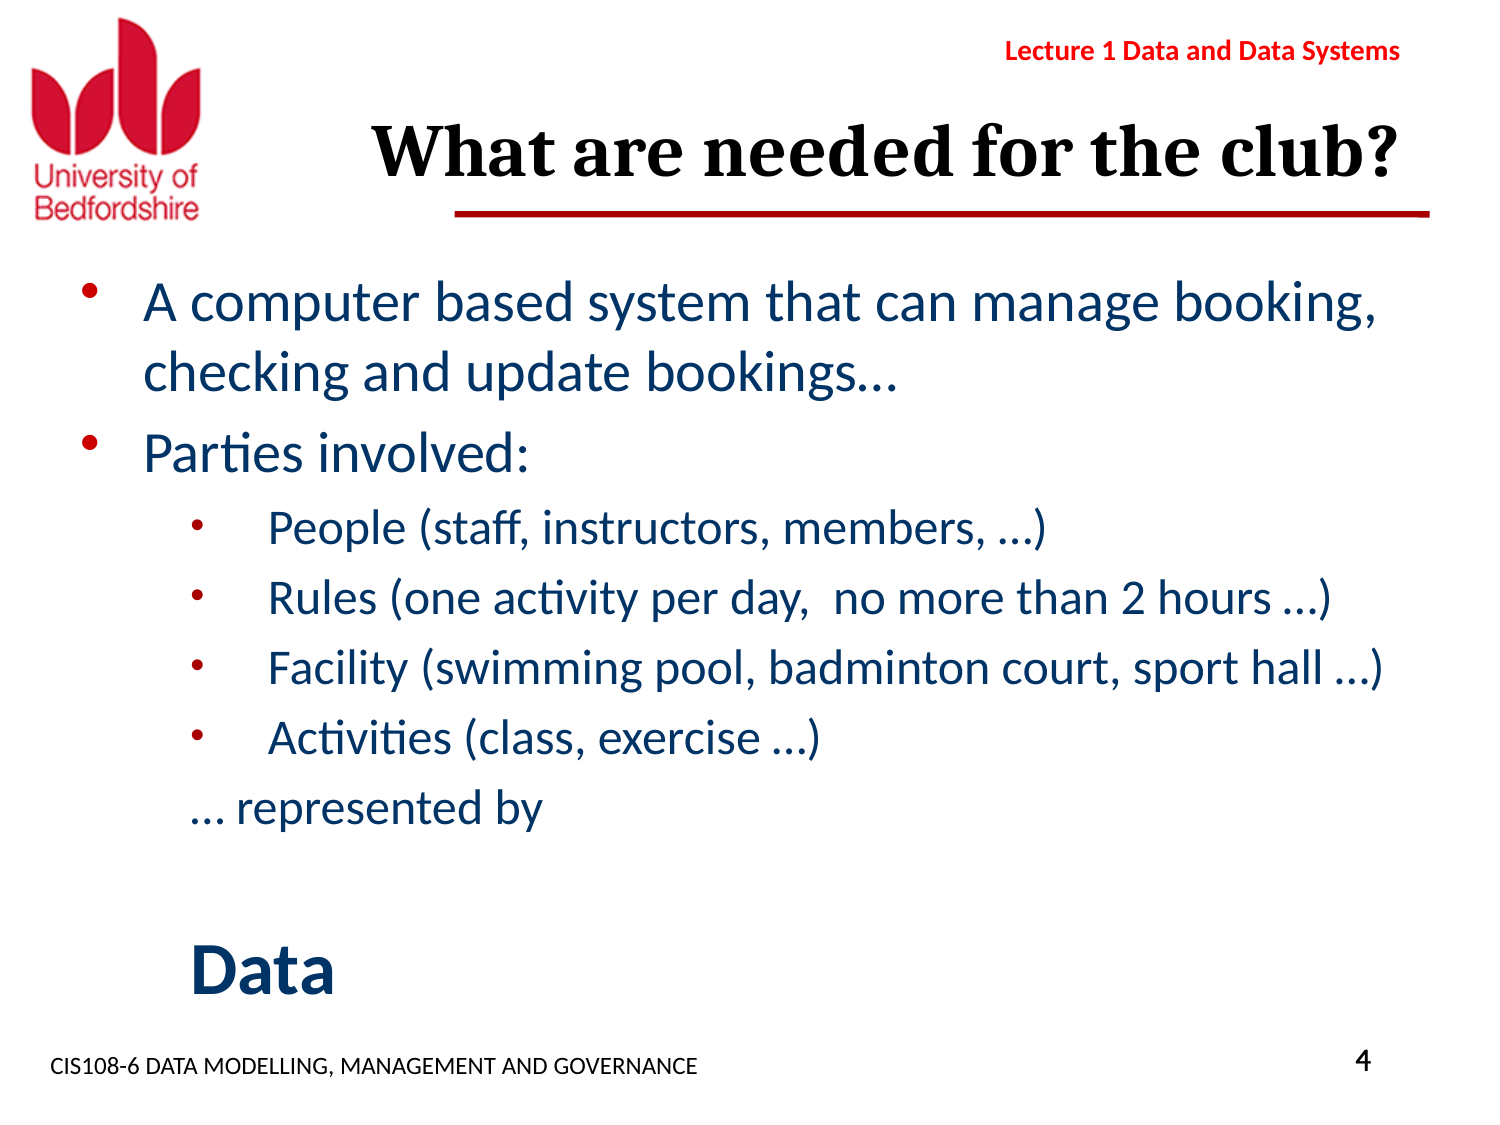

Lecture 1 Data and Data Systems
# What are needed for the club?
A computer based system that can manage booking, checking and update bookings…
Parties involved:
People (staff, instructors, members, …)
Rules (one activity per day,  no more than 2 hours …)
Facility (swimming pool, badminton court, sport hall …)
Activities (class, exercise …)
… represented by

Data
CIS108-6 DATA MODELLING, MANAGEMENT AND GOVERNANCE